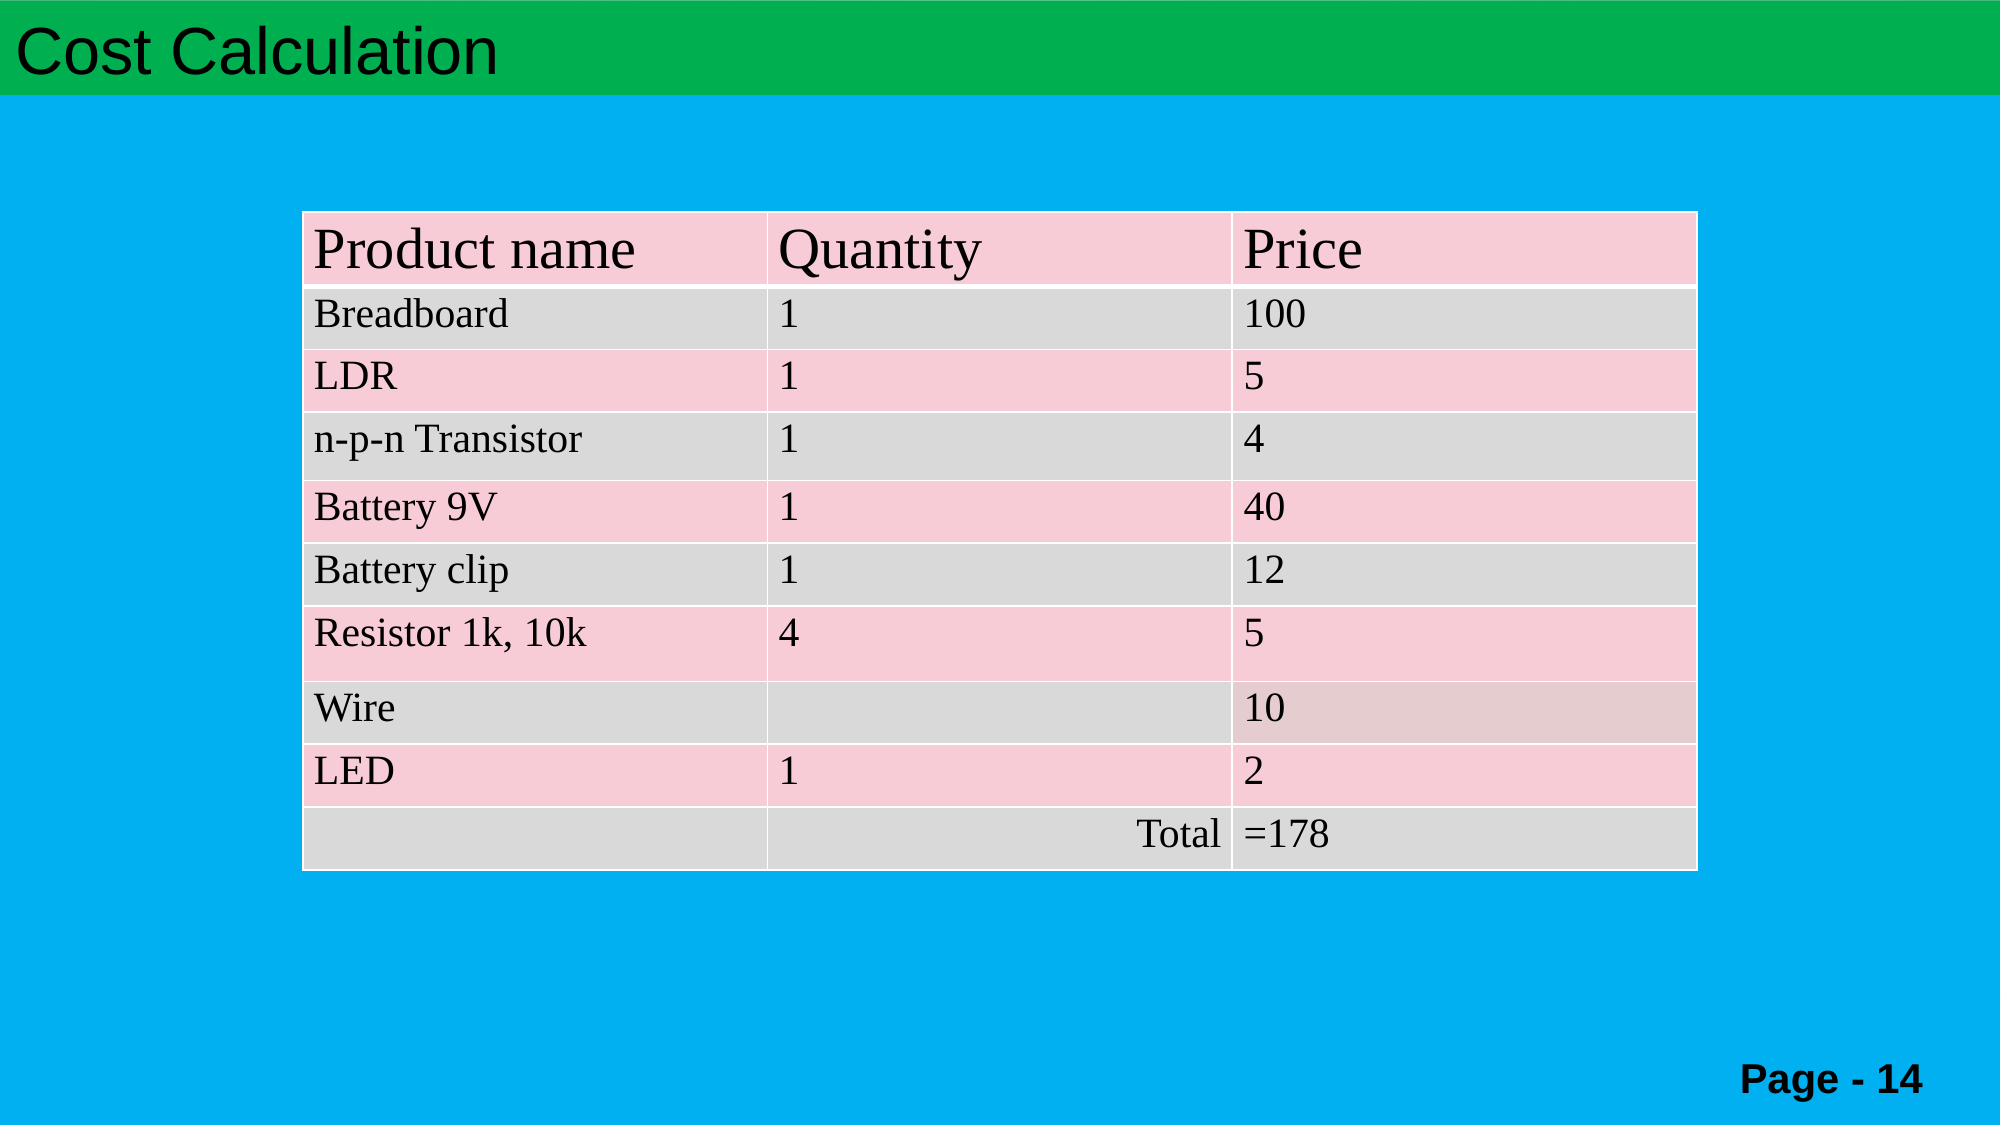

Cost Calculation

| Product name | Quantity | Price |
| --- | --- | --- |
| Breadboard | 1 | 100 |
| LDR | 1 | 5 |
| n-p-n Transistor | 1 | 4 |
| Battery 9V | 1 | 40 |
| Battery clip | 1 | 12 |
| Resistor 1k, 10k | 4 | 5 |
| Wire |  | 10 |
| LED | 1 | 2 |
|  | Total | =178 |
Page - 14